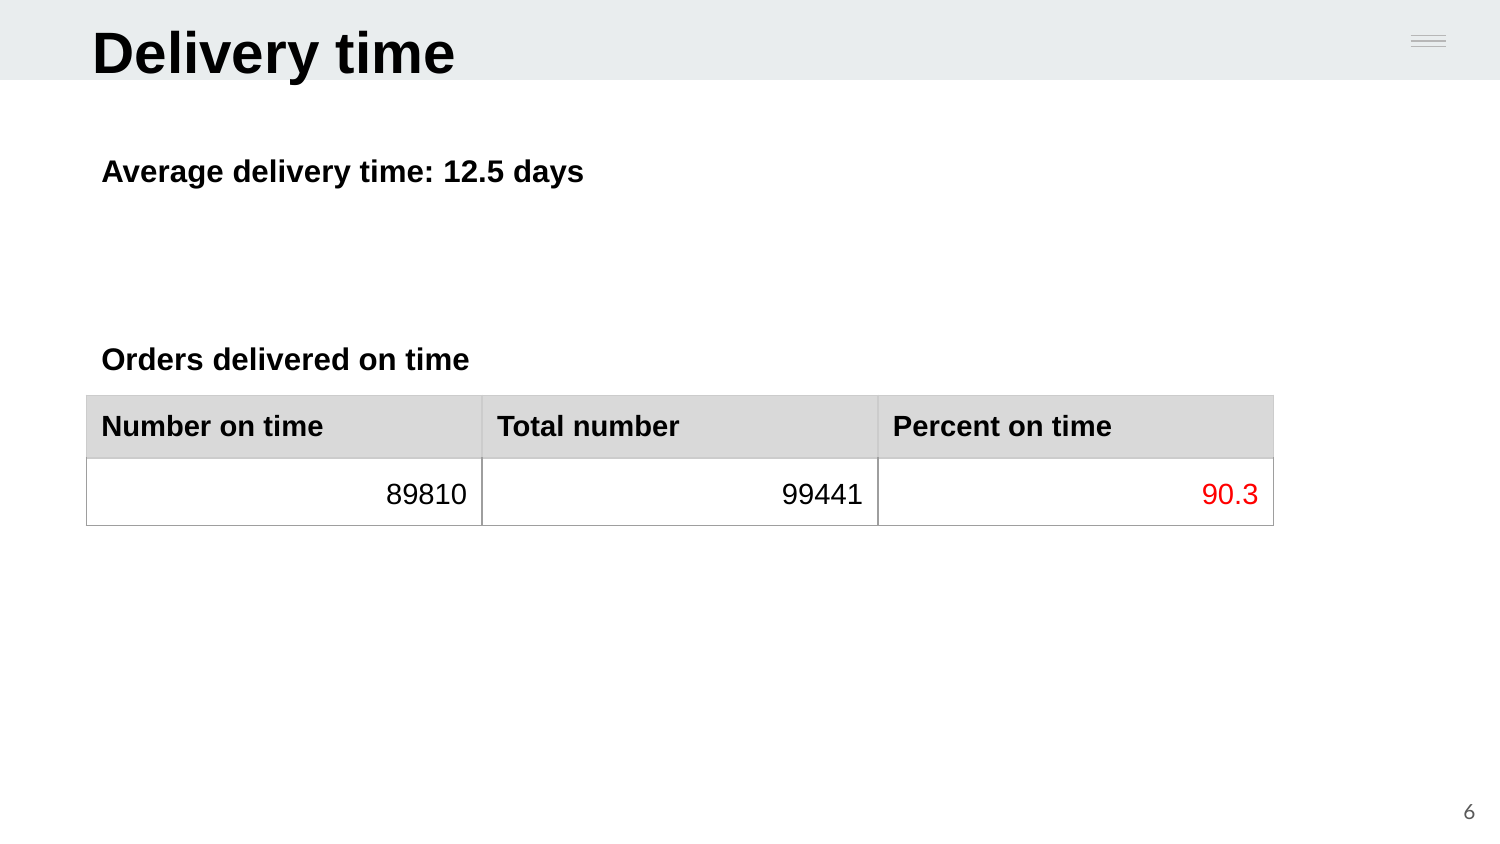

Delivery time

Average delivery time: 12.5 days

Orders delivered on time

| Number on time | Total number | Percent on time |
| --- | --- | --- |
| 89810 | 99441 | 90.3 |
6